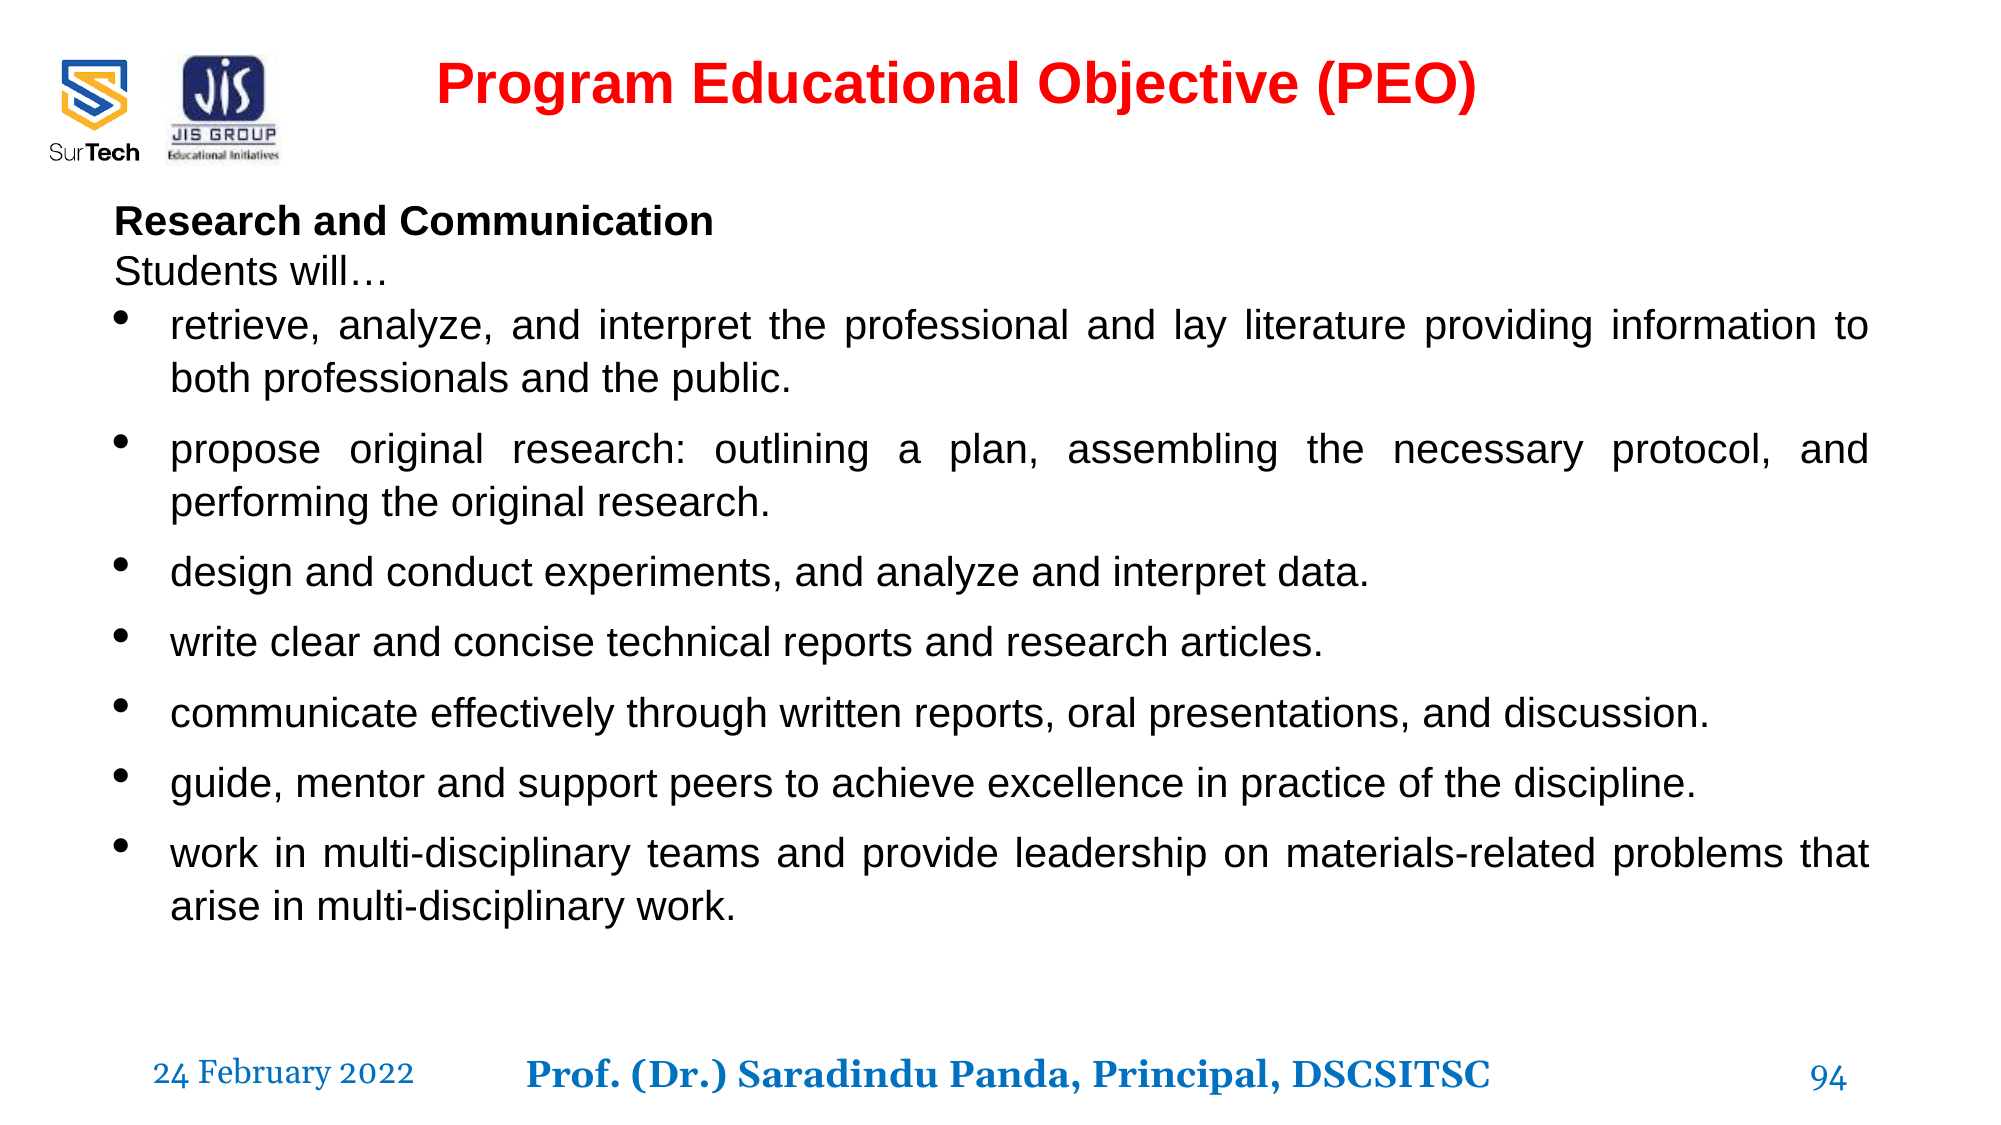

Program Educational Objective (PEO)
Research and Communication
Students will…
retrieve, analyze, and interpret the professional and lay literature providing information to both professionals and the public.
propose original research: outlining a plan, assembling the necessary protocol, and performing the original research.
design and conduct experiments, and analyze and interpret data.
write clear and concise technical reports and research articles.
communicate effectively through written reports, oral presentations, and discussion.
guide, mentor and support peers to achieve excellence in practice of the discipline.
work in multi-disciplinary teams and provide leadership on materials-related problems that arise in multi-disciplinary work.
24 February 2022
Prof. (Dr.) Saradindu Panda, Principal, DSCSITSC
94